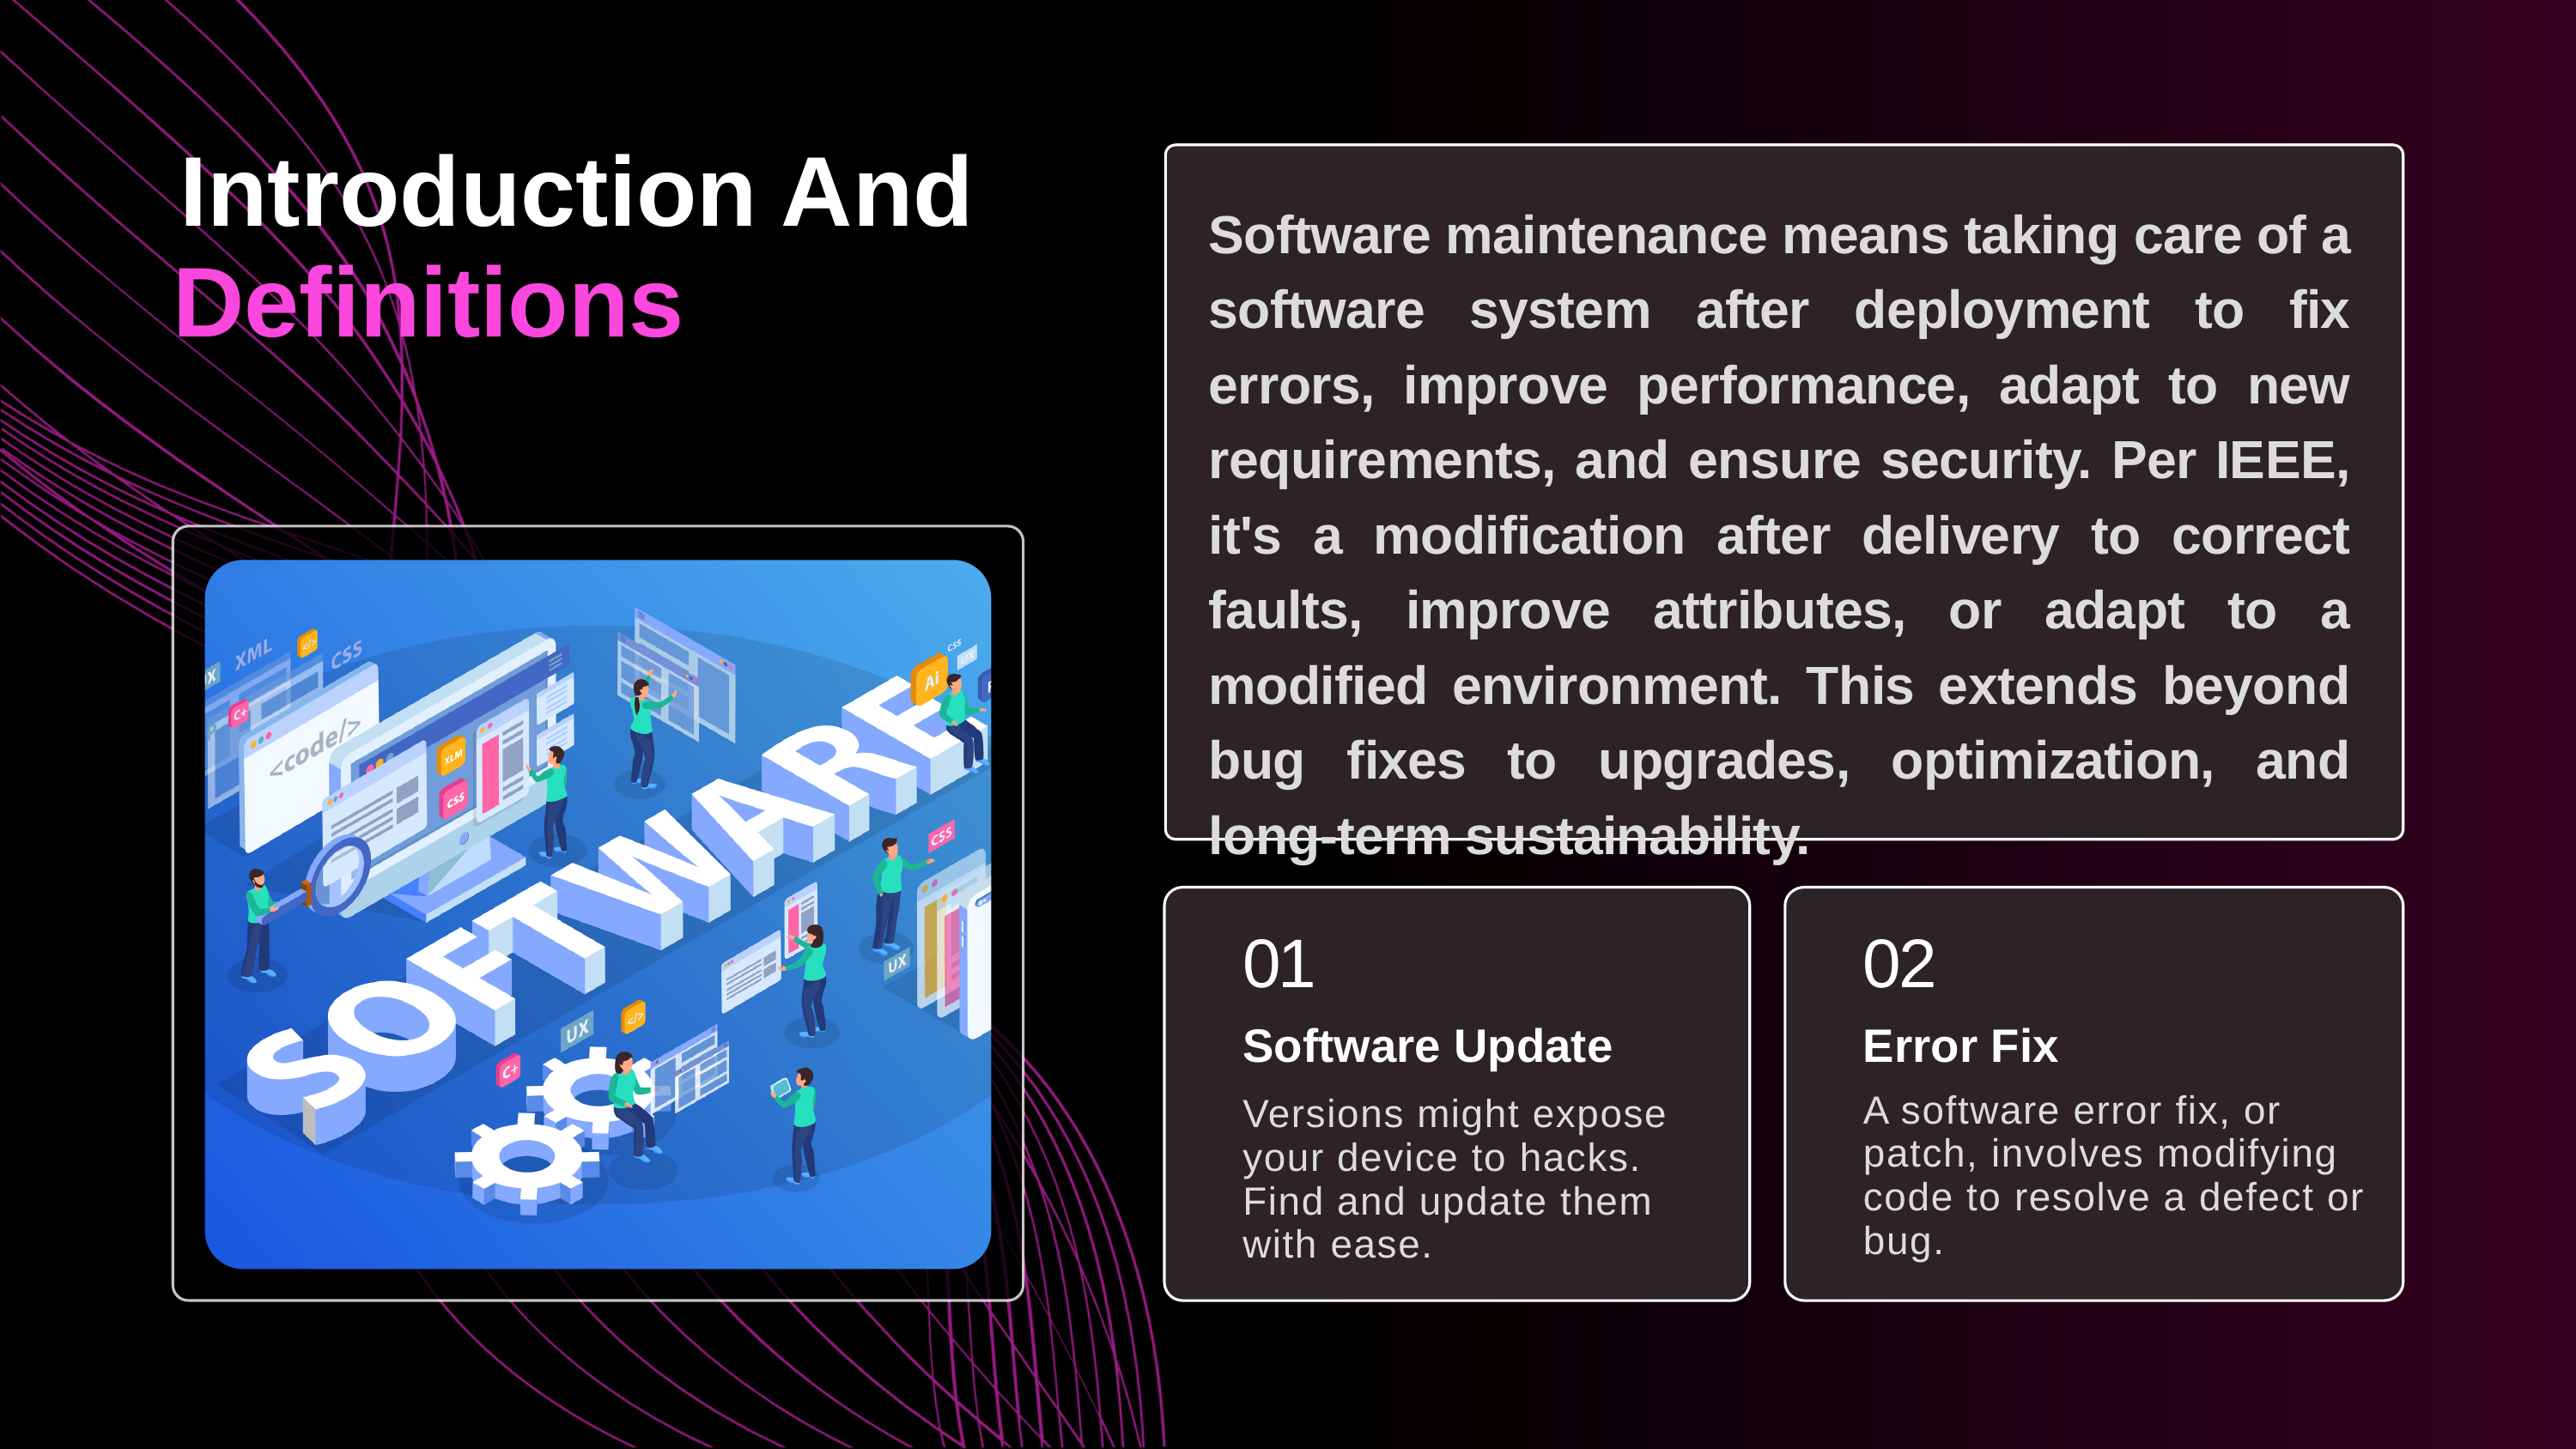

Introduction And

Software maintenance means taking care of a software system after deployment to fix errors, improve performance, adapt to new requirements, and ensure security. Per IEEE, it's a modification after delivery to correct faults, improve attributes, or adapt to a modified environment. This extends beyond bug fixes to upgrades, optimization, and long-term sustainability.
Definitions

01
02
Software Update
Error Fix
A software error fix, or patch, involves modifying code to resolve a defect or bug.
Versions might expose your device to hacks. Find and update them with ease.